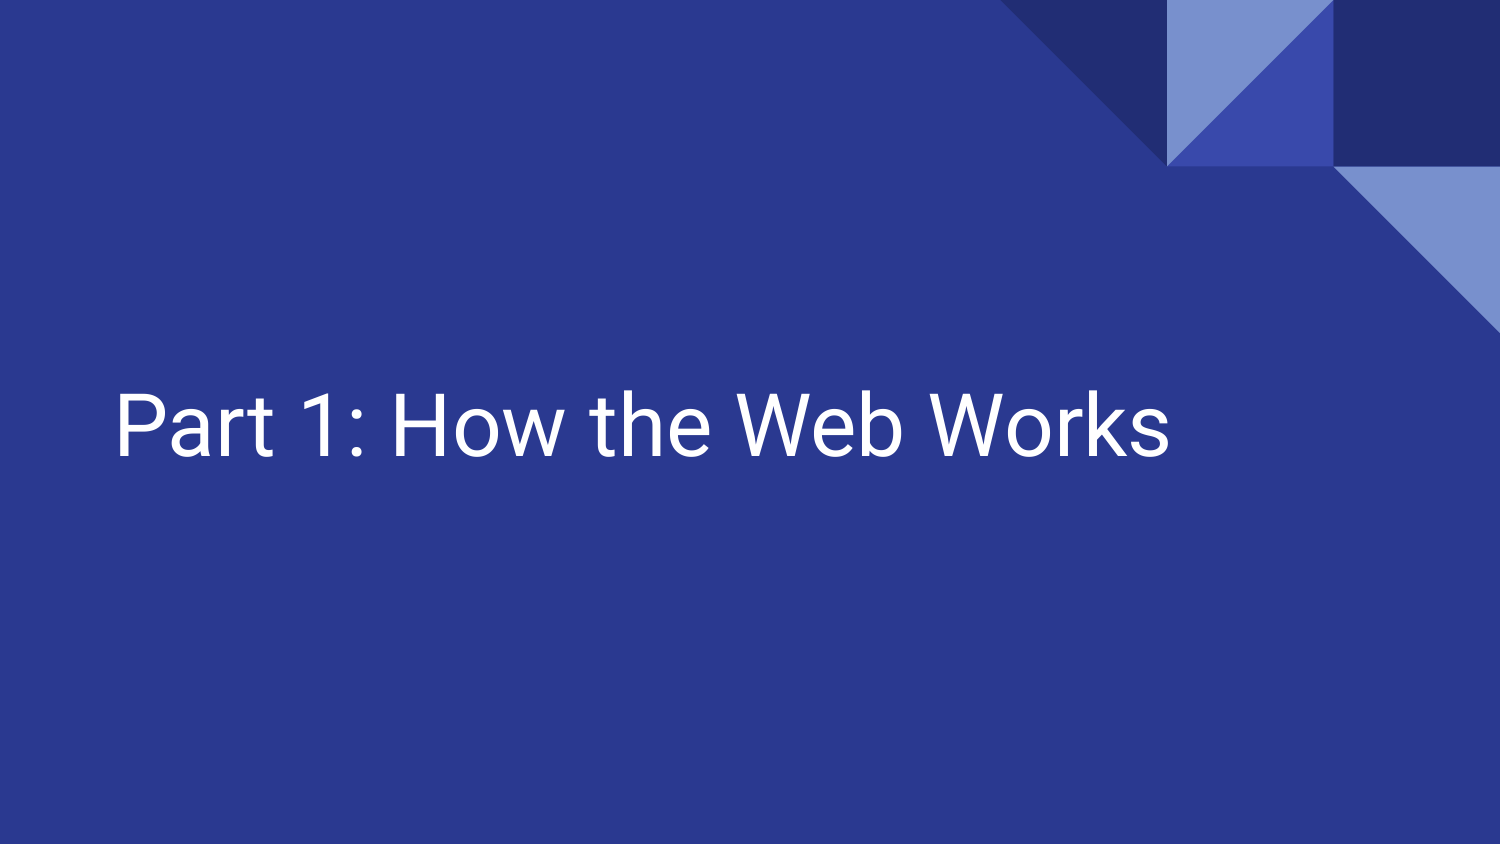

# Part 1: How the Web Works